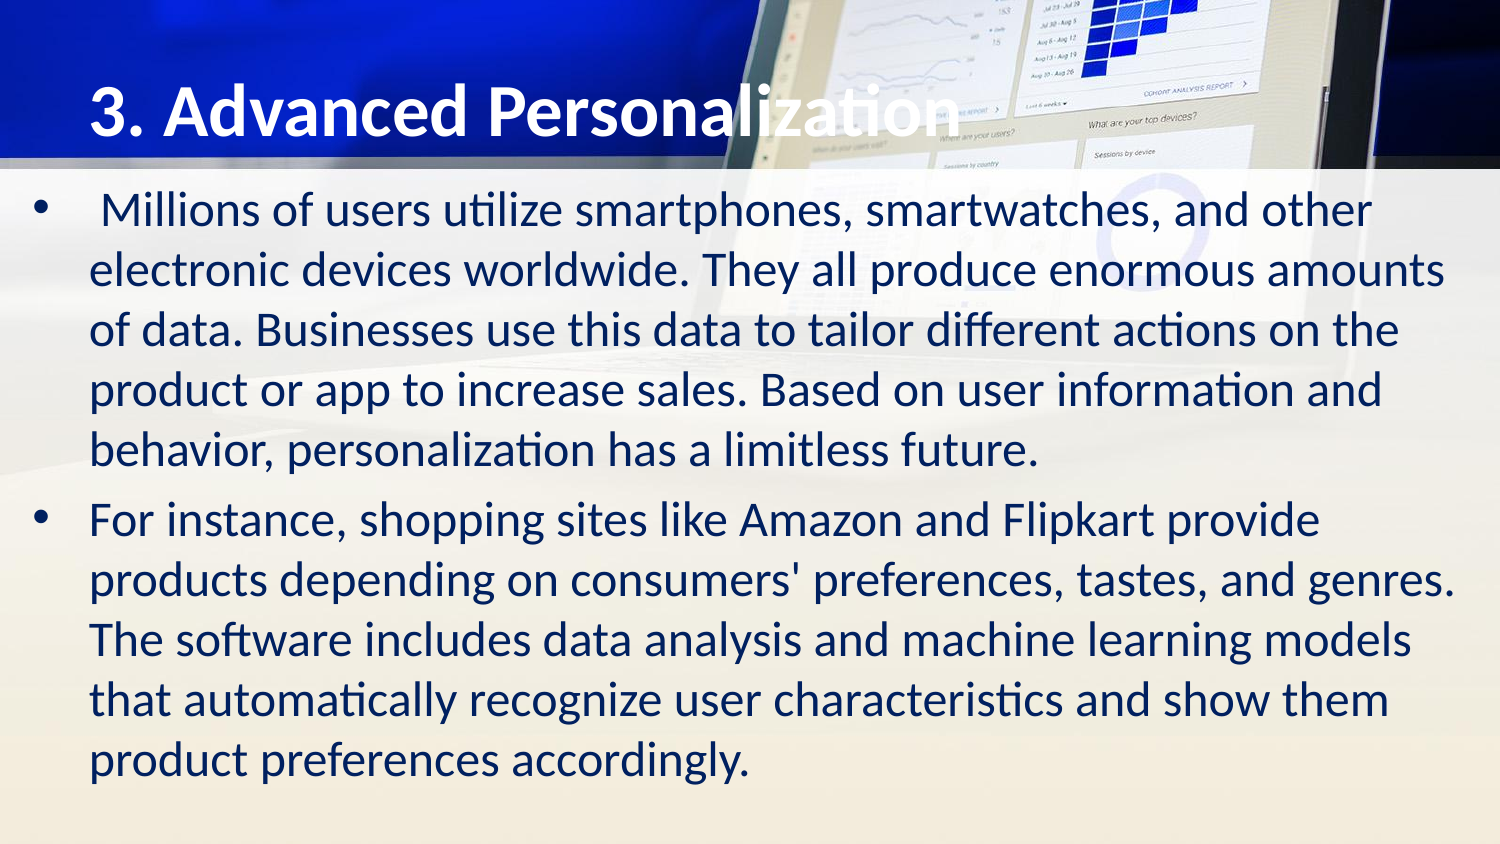

# 3. Advanced Personalization
 Millions of users utilize smartphones, smartwatches, and other electronic devices worldwide. They all produce enormous amounts of data. Businesses use this data to tailor different actions on the product or app to increase sales. Based on user information and behavior, personalization has a limitless future.
For instance, shopping sites like Amazon and Flipkart provide products depending on consumers' preferences, tastes, and genres. The software includes data analysis and machine learning models that automatically recognize user characteristics and show them product preferences accordingly.